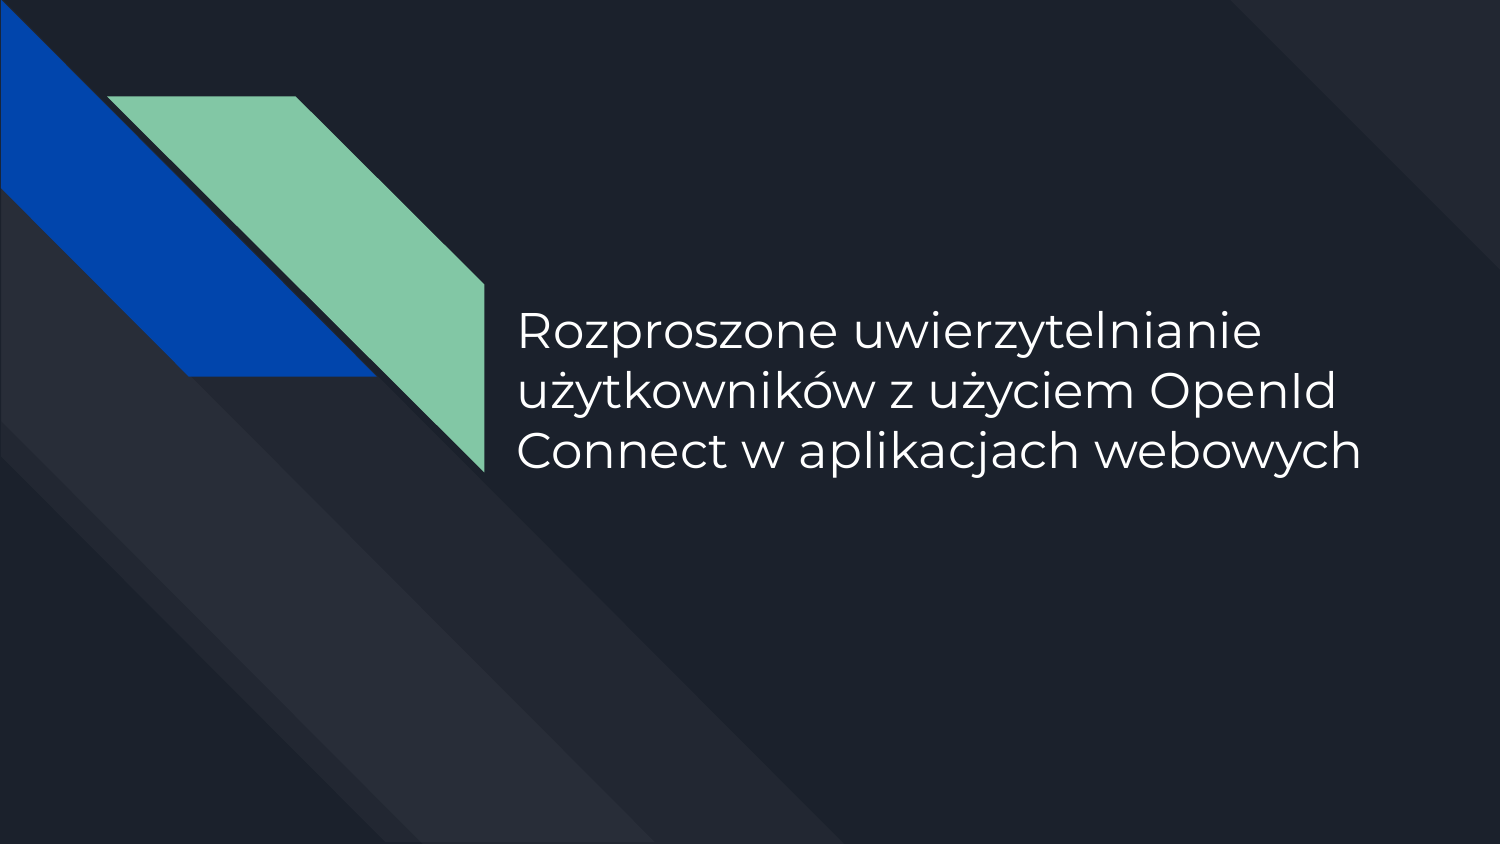

# Rozproszone uwierzytelnianie użytkowników z użyciem OpenId Connect w aplikacjach webowych